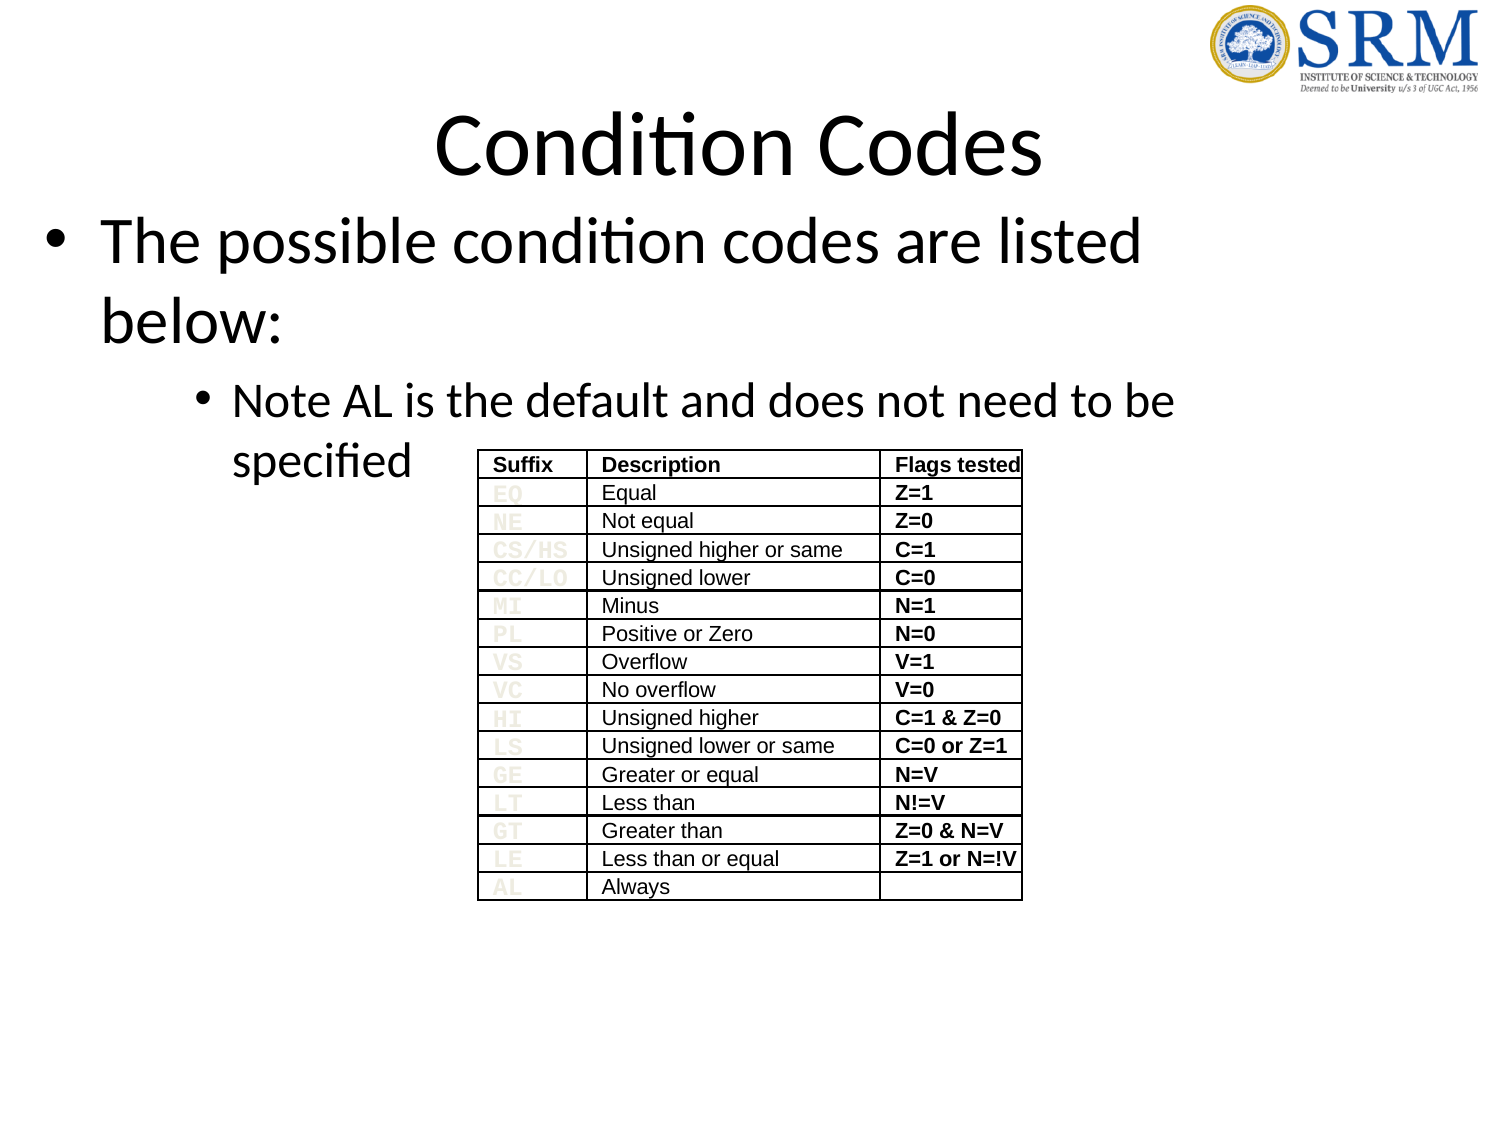

# Condition Codes

The possible condition codes are listed below:
Note AL is the default and does not need to be specified

Suffix
Description
Flags tested
EQ
Equal
Z=1
NE
Not equal
Z=0
CS/HS
Unsigned higher or same
C=1
CC/LO
Unsigned lower
C=0
MI
Minus
N=1
PL
Positive or Zero
N=0
VS
Overflow
V=1
VC
No overflow
V=0
HI
Unsigned higher
C=1 & Z=0
LS
Unsigned lower or same
C=0 or Z=1
GE
Greater or equal
N=V
LT
Less than
N!=V
GT
Greater than
Z=0 & N=V
LE
Less than or equal
Z=1 or N=!V
AL
Always